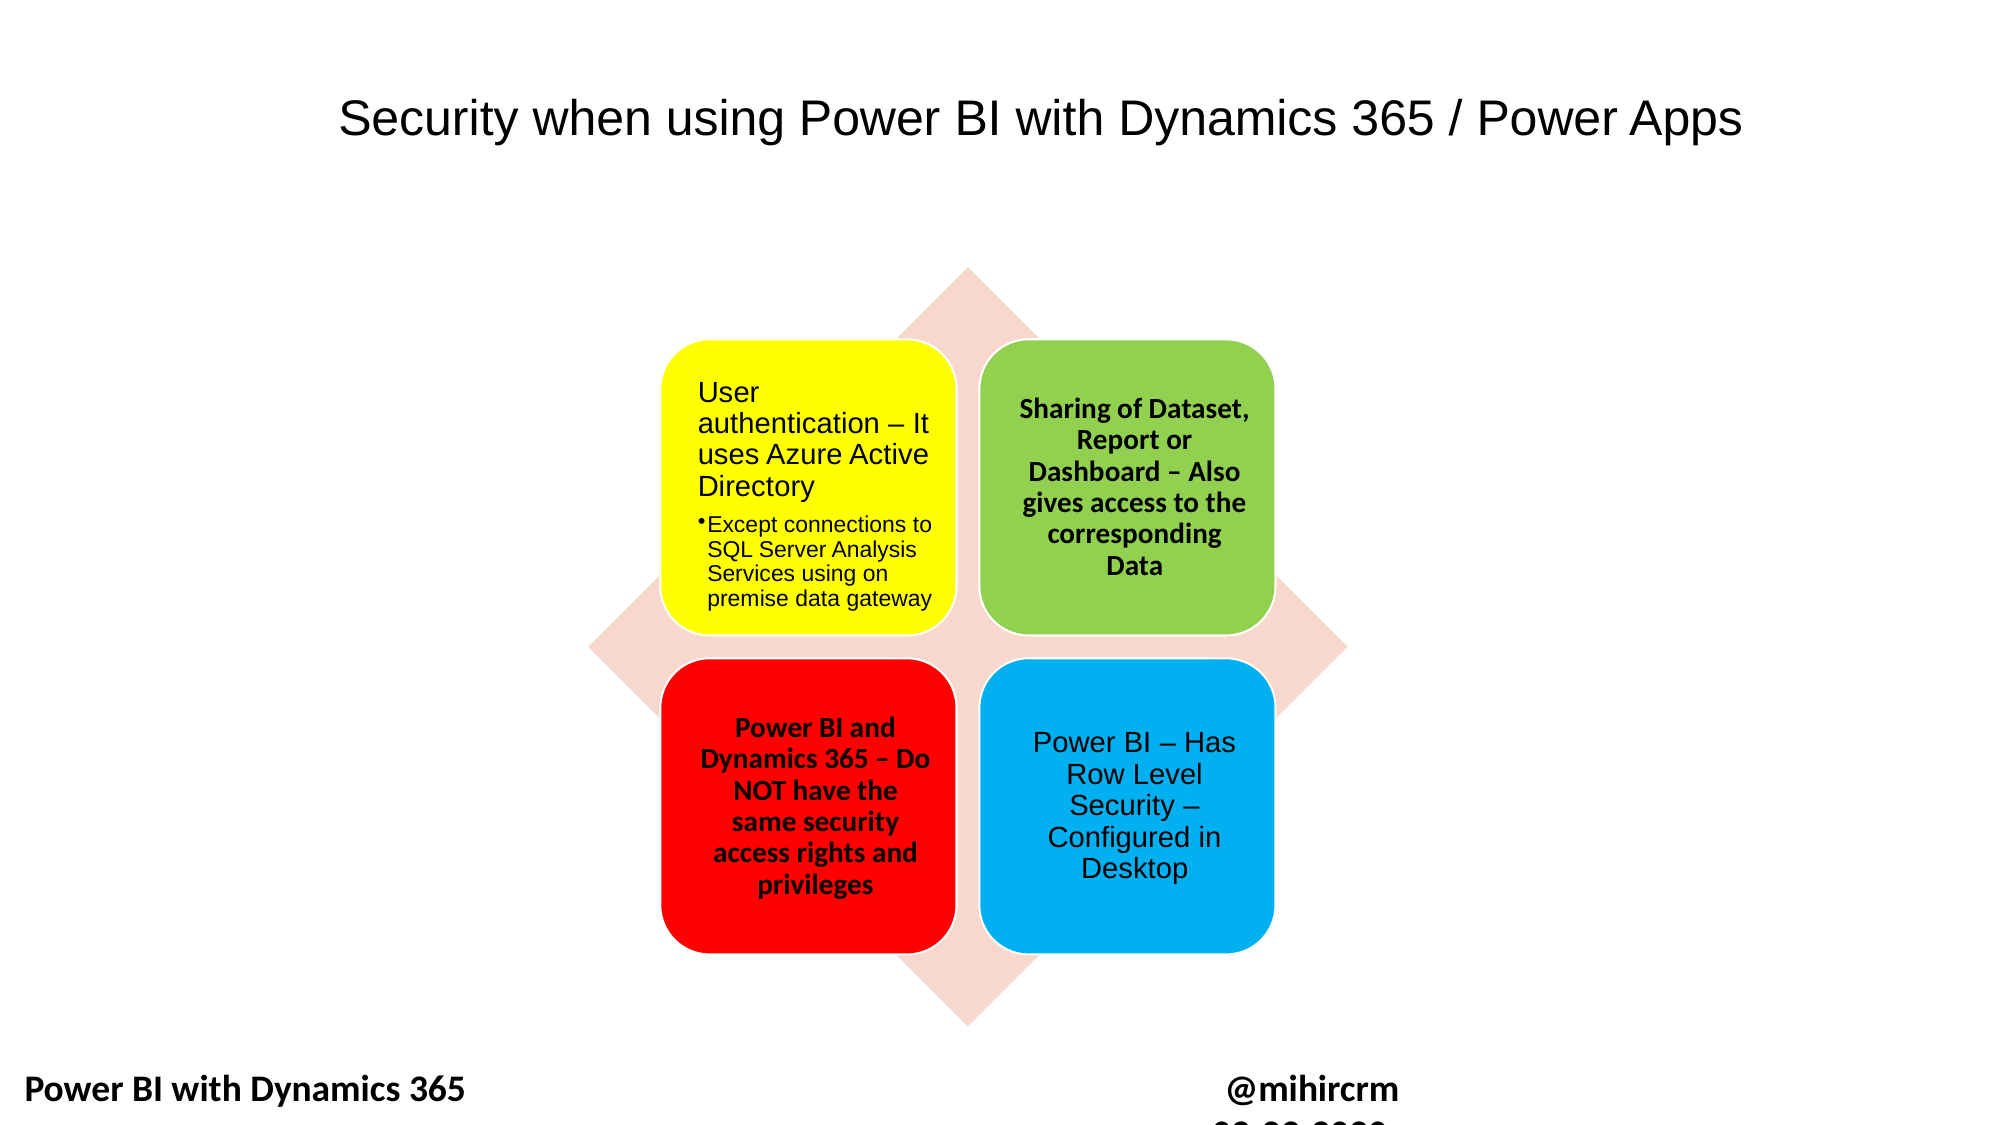

Security when using Power BI with Dynamics 365 / Power Apps
# Security - Power BI & Dynamics 365
User authentication – It uses Azure Active Directory
Except connections to SQL Server Analysis Services using on premise data gateway
Sharing of Dataset, Report or Dashboard – Also gives access to the corresponding Data
Power BI and Dynamics 365 – Do NOT have the same security access rights and privileges
Power BI – Has Row Level Security – Configured in Desktop
Power BI with Dynamics 365						@mihircrm								02-29-2020